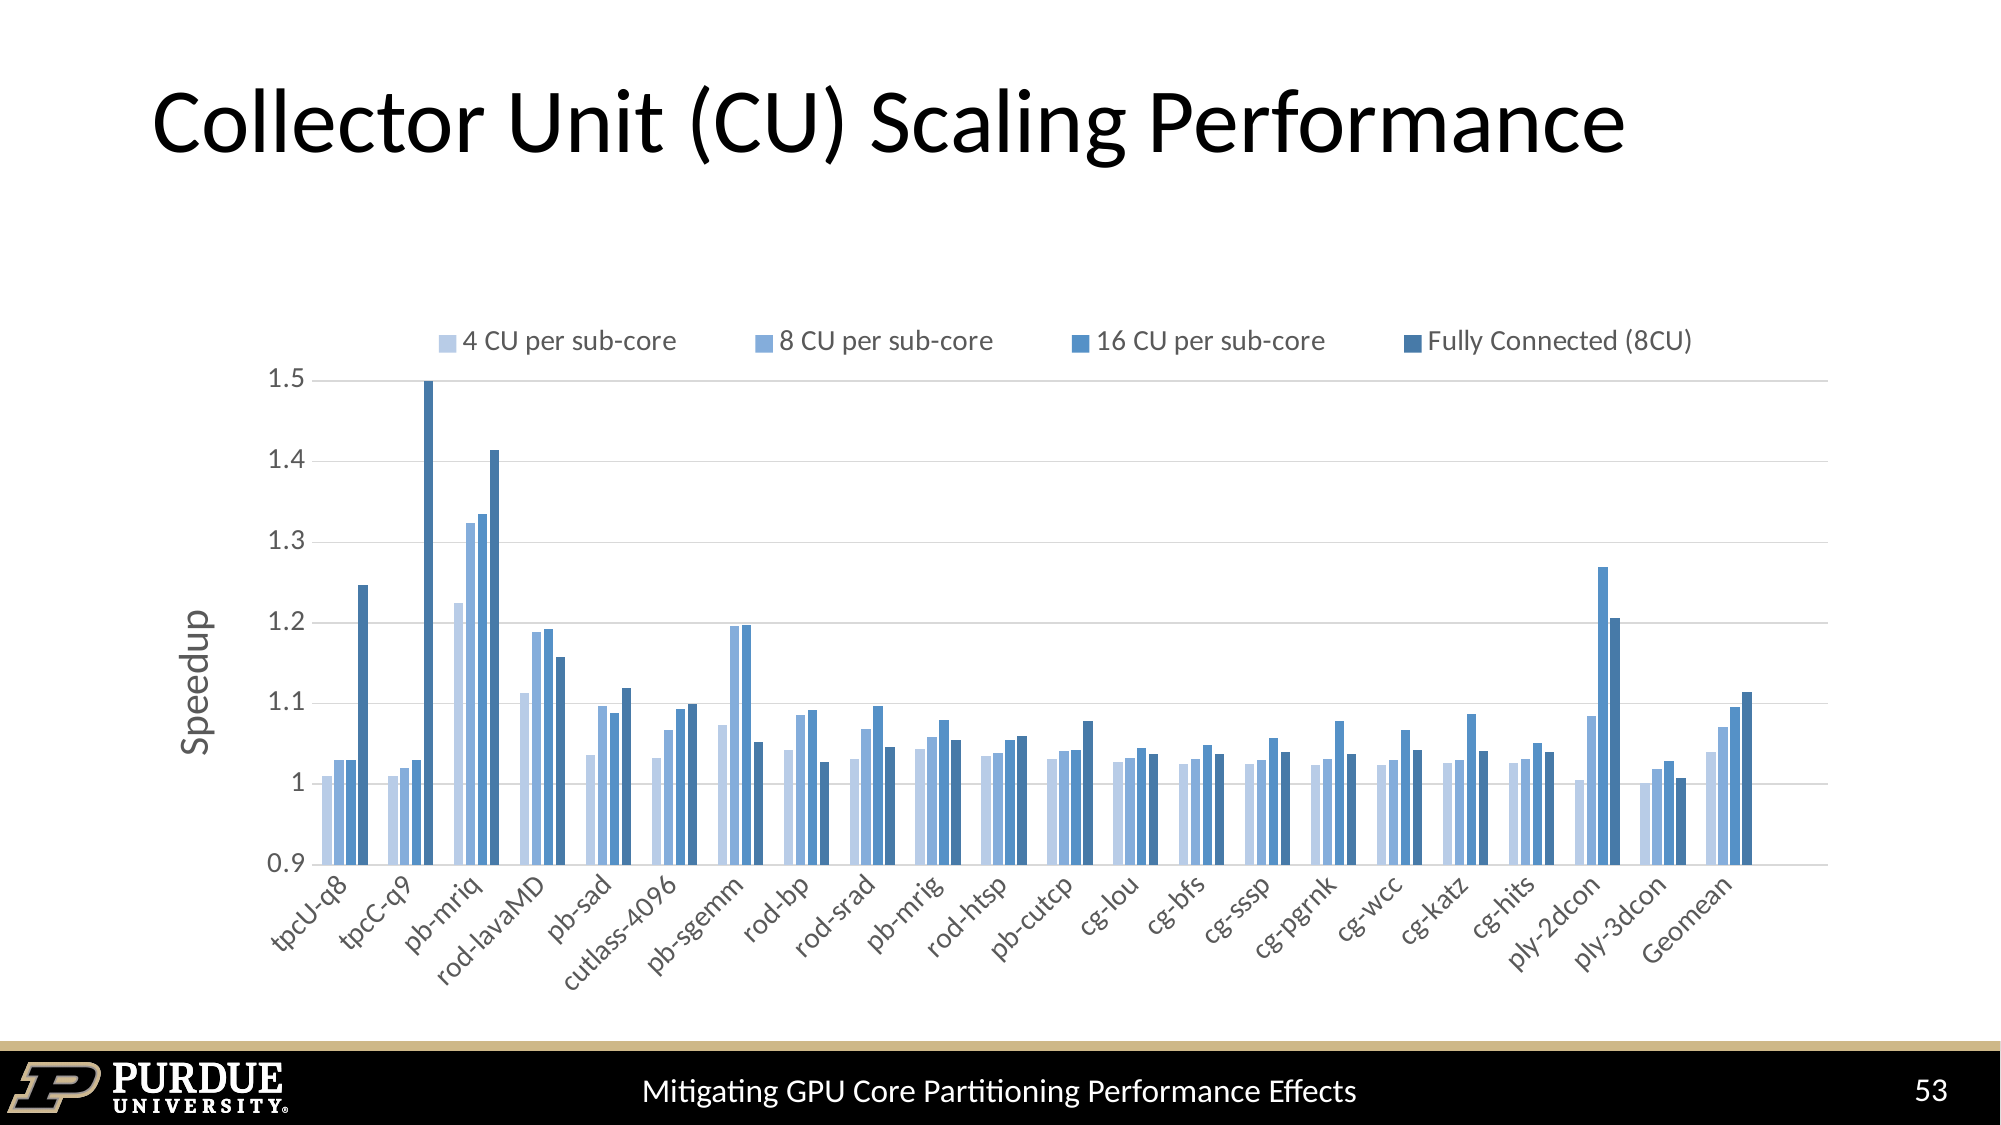

# Collector Unit (CU) Scaling Performance

### Chart

| Category | 4 CU per sub-core | 8 CU per sub-core | 16 CU per sub-core | Fully Connected (8CU) |
|---|---|---|---|---|
| tpcU-q8 | 1.01 | 1.03 | 1.03 | 1.246843631 |
| tpcC-q9 | 1.01 | 1.02 | 1.03 | 1.79 |
| pb-mriq | 1.225227926 | 1.3238971 | 1.335000787 | 1.415 |
| rod-lavaMD | 1.113395628 | 1.189256334 | 1.193147502 | 1.158031141 |
| pb-sad | 1.036633104 | 1.097114373 | 1.088122521 | 1.119093354 |
| cutlass-4096 | 1.032375052 | 1.067169461 | 1.092809909 | 1.1 |
| pb-sgemm | 1.072897752 | 1.196447627 | 1.197 | 1.052 |
| rod-bp | 1.042826265 | 1.08545667 | 1.09265989 | 1.027097051 |
| rod-srad | 1.031641189 | 1.068015665 | 1.097654655 | 1.045897554 |
| pb-mrig | 1.043410598 | 1.058370053 | 1.079643124 | 1.054675595 |
| rod-htsp | 1.034932681 | 1.039239279 | 1.055431093 | 1.05940476 |
| pb-cutcp | 1.031166789 | 1.040772191 | 1.042287733 | 1.078334406 |
| cg-lou | 1.027337923 | 1.032297283 | 1.045 | 1.038105803 |
| cg-bfs | 1.024953726 | 1.031550254 | 1.0488 | 1.037819304 |
| cg-sssp | 1.025351095 | 1.030576726 | 1.056887 | 1.039599956 |
| cg-pgrnk | 1.024212591 | 1.03171097 | 1.078825 | 1.037740295 |
| cg-wcc | 1.023895011 | 1.030075834 | 1.067554 | 1.042088644 |
| cg-katz | 1.025917076 | 1.030374788 | 1.087554 | 1.040656409 |
| cg-hits | 1.026262217 | 1.031515618 | 1.051 | 1.039780385 |
| ply-2dcon | 1.005 | 1.084811136 | 1.270038319 | 1.206129385 |
| ply-3dcon | 1.001339504 | 1.019182296 | 1.028985441 | 1.008 |
| Geomean | 1.040378720810631 | 1.0708997035444858 | 1.0957898955179948 | 1.1146339646827264 |
53